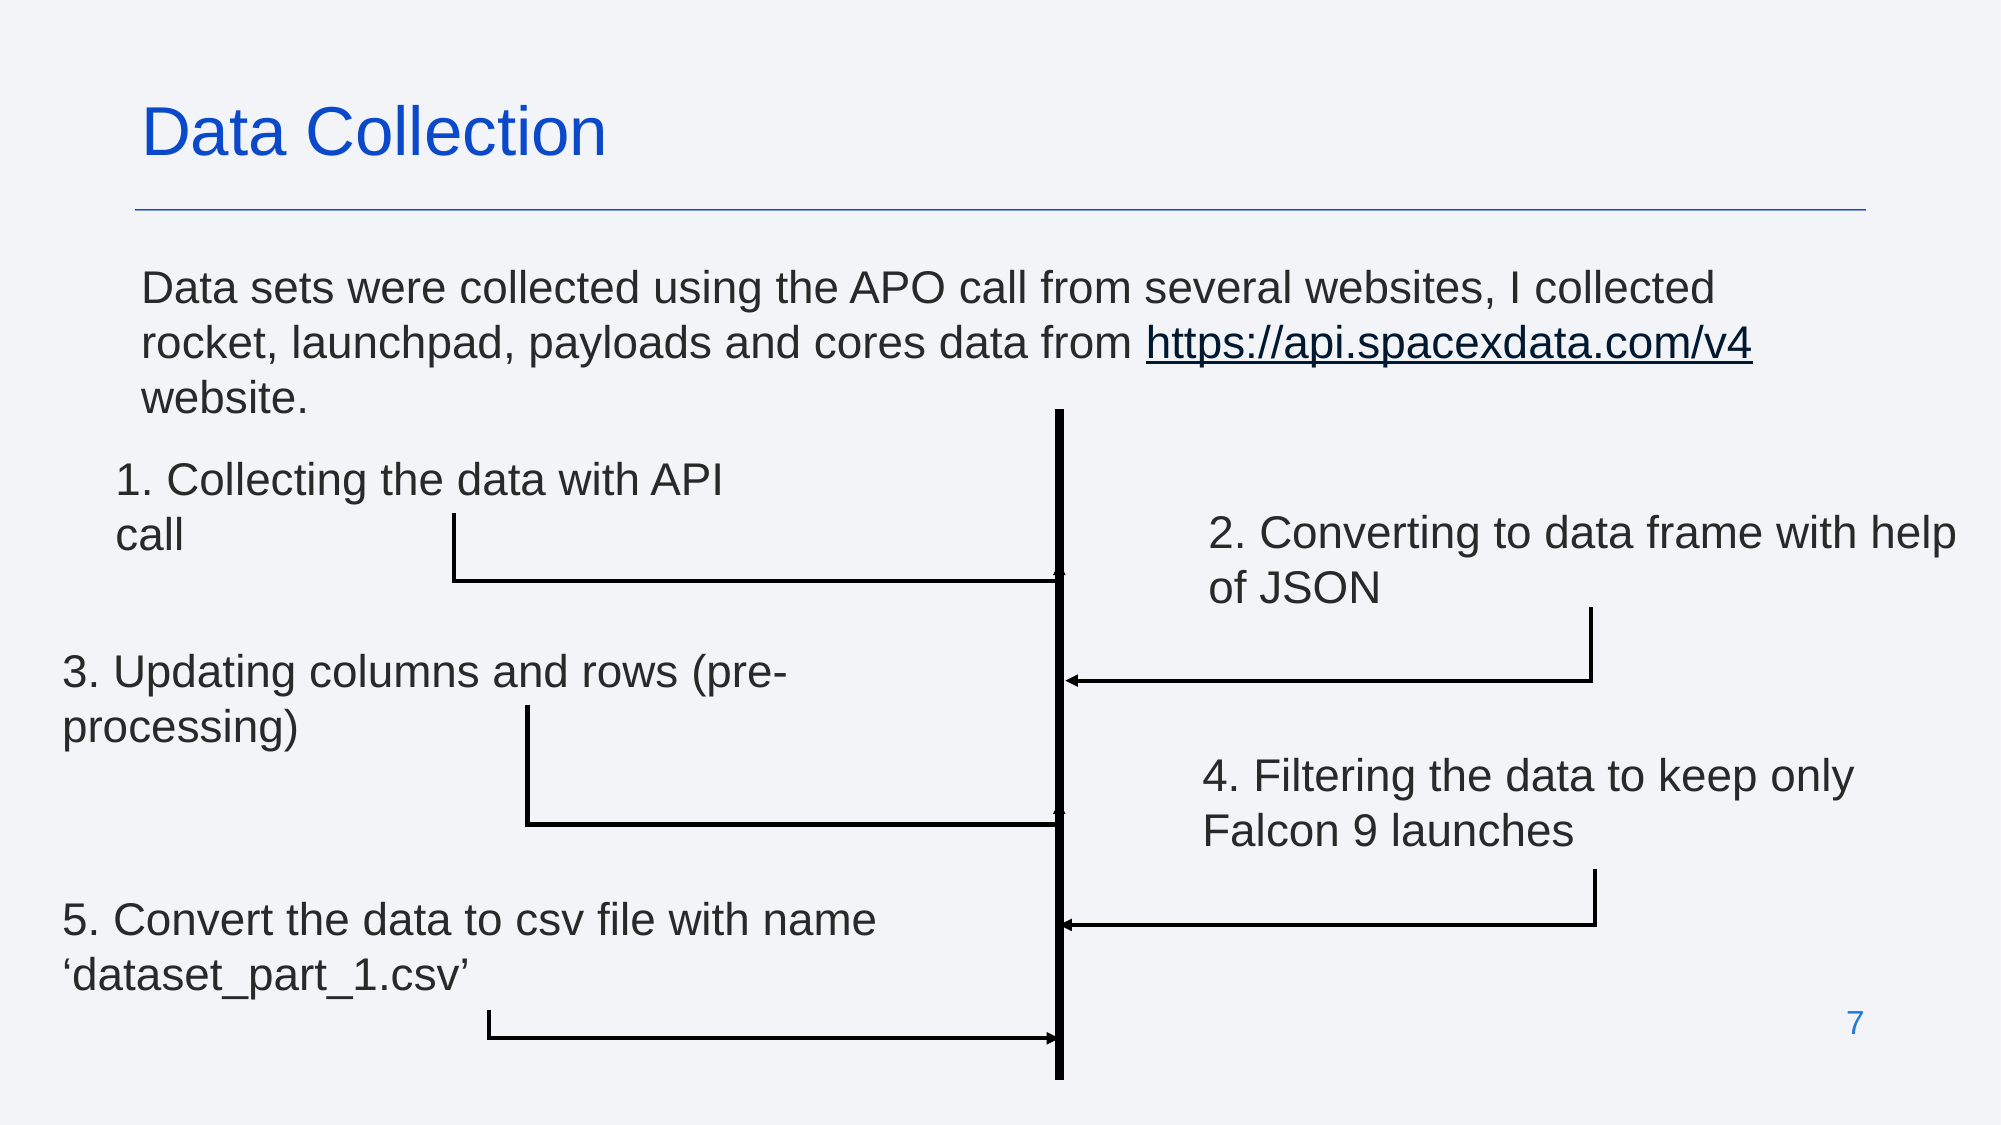

Data Collection
Data sets were collected using the APO call from several websites, I collected rocket, launchpad, payloads and cores data from https://api.spacexdata.com/v4 website.
1. Collecting the data with API call
2. Converting to data frame with help of JSON
3. Updating columns and rows (pre-processing)
4. Filtering the data to keep only Falcon 9 launches
5. Convert the data to csv file with name ‘dataset_part_1.csv’
7